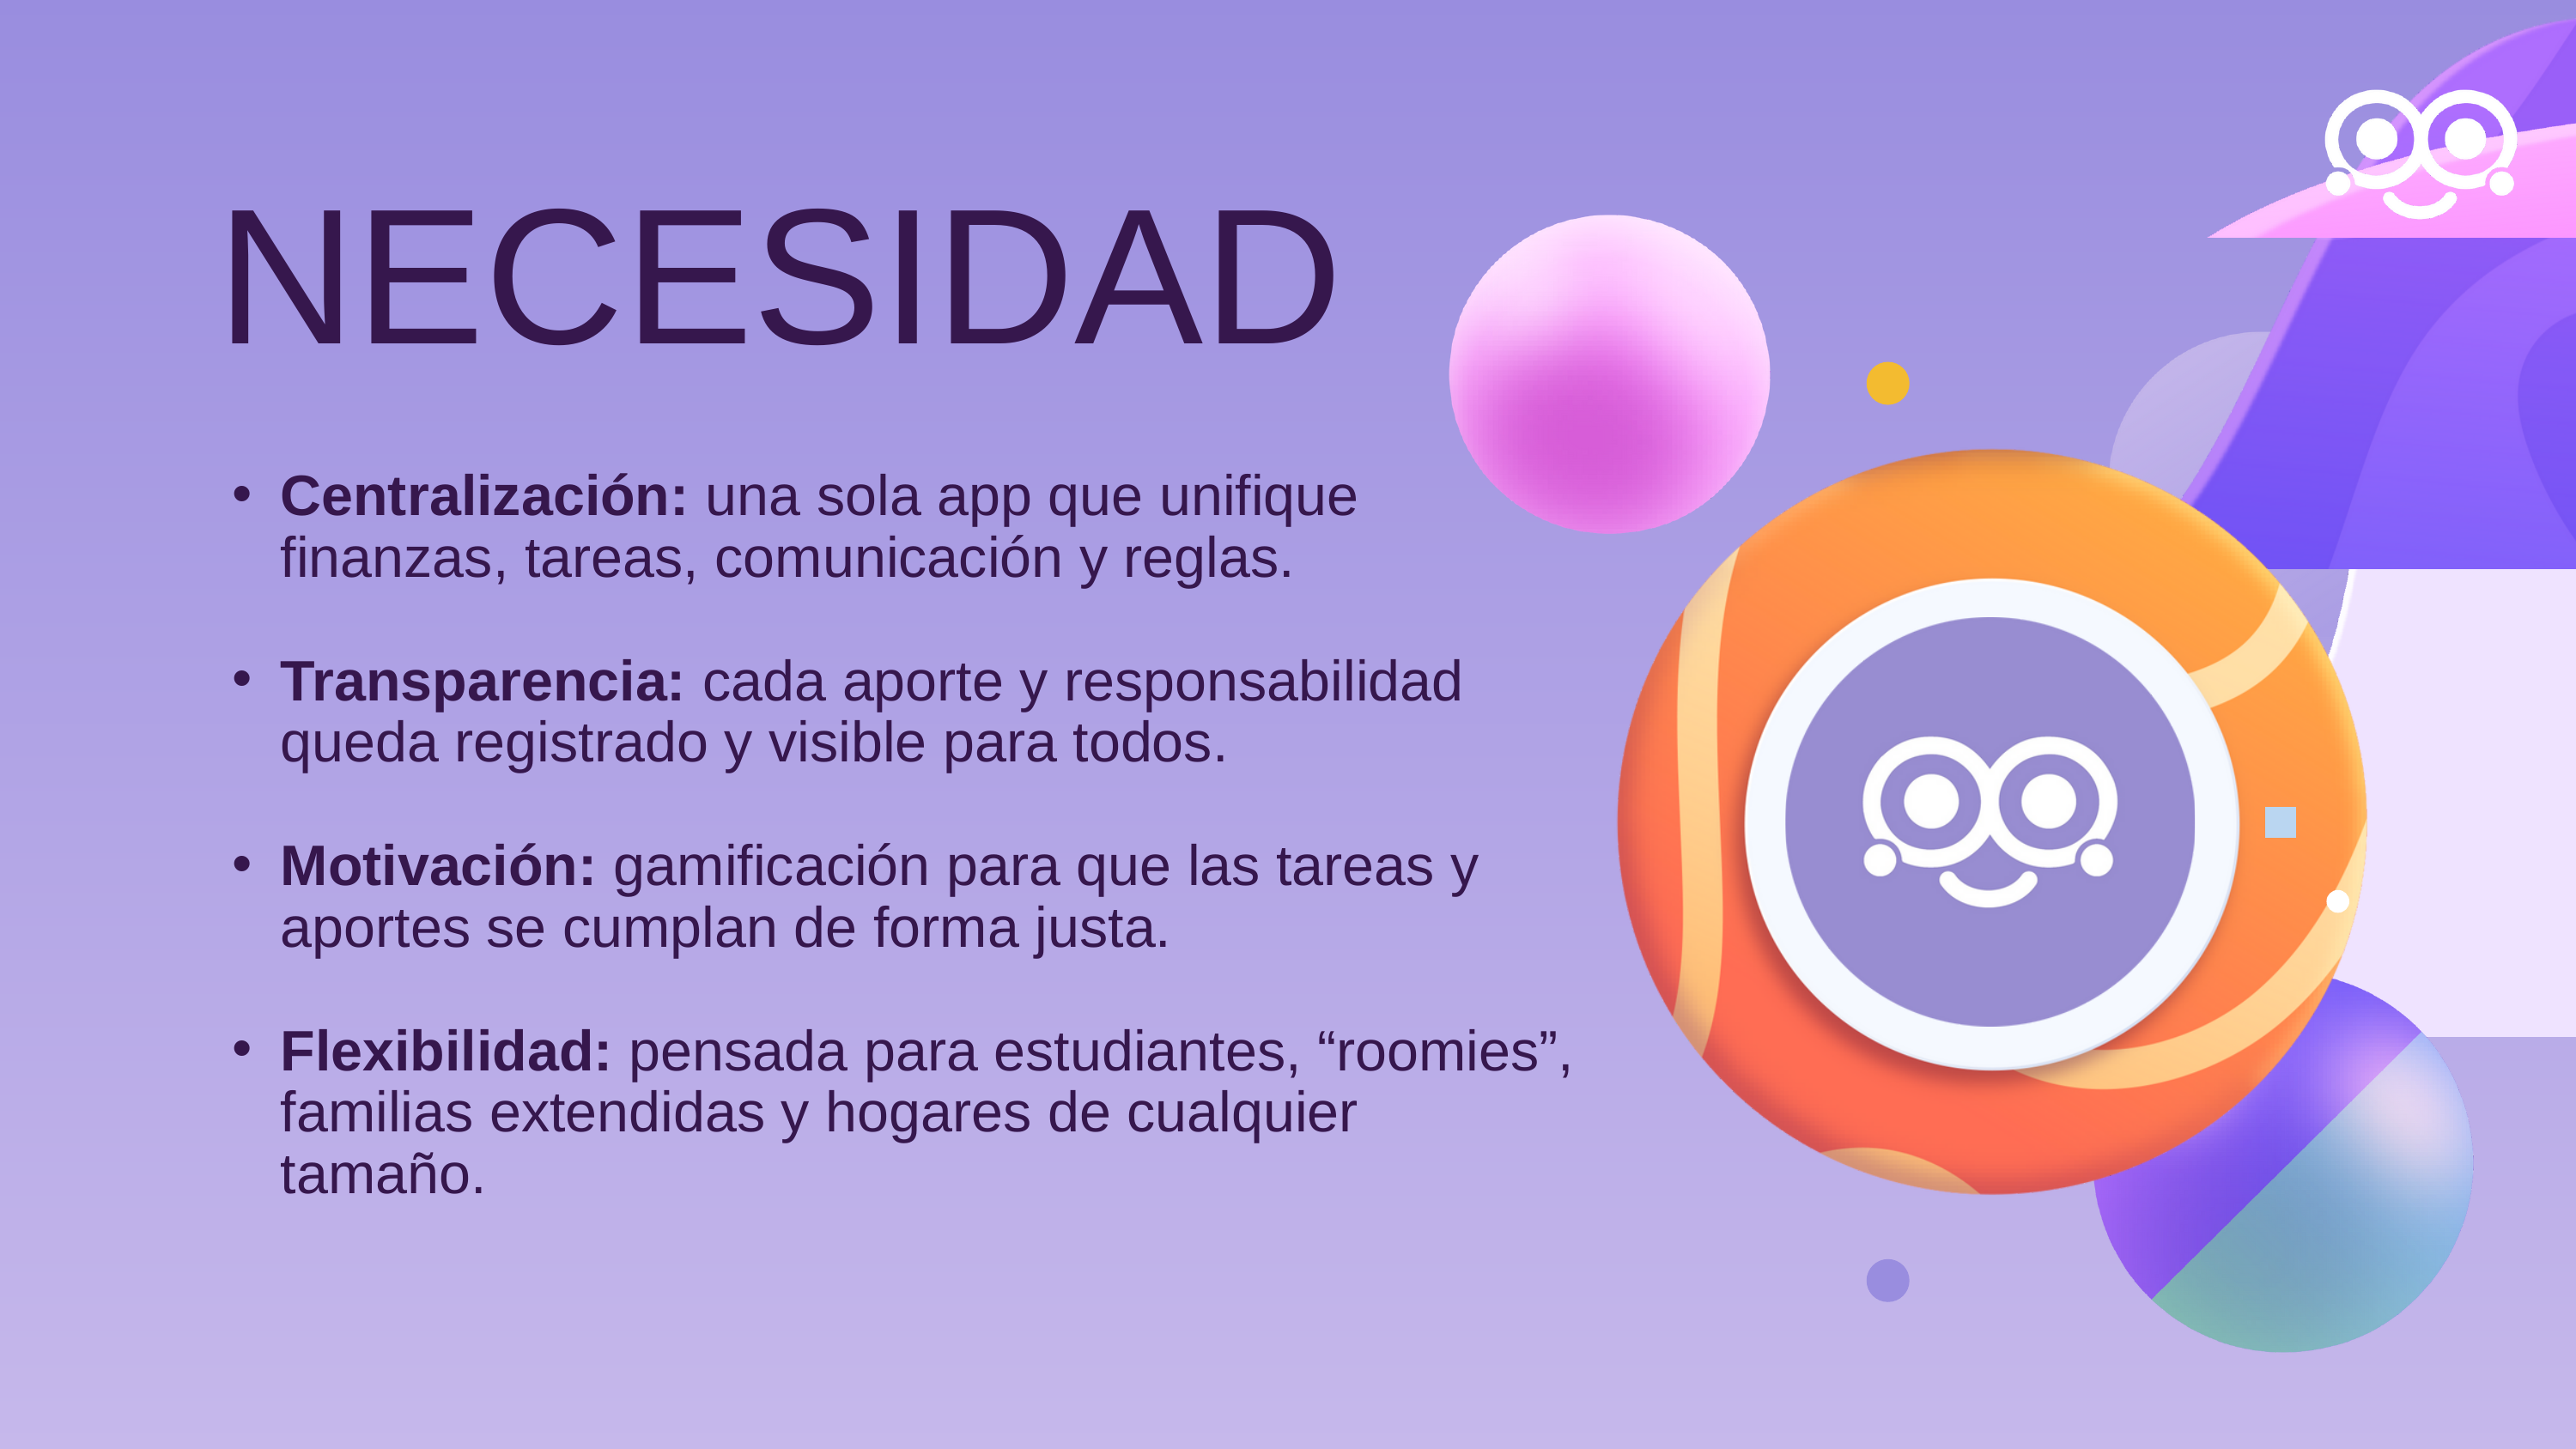

NECESIDAD

Centralización: una sola app que unifique finanzas, tareas, comunicación y reglas.

Transparencia: cada aporte y responsabilidad queda registrado y visible para todos.

Motivación: gamificación para que las tareas y aportes se cumplan de forma justa.

Flexibilidad: pensada para estudiantes, “roomies”, familias extendidas y hogares de cualquier tamaño.